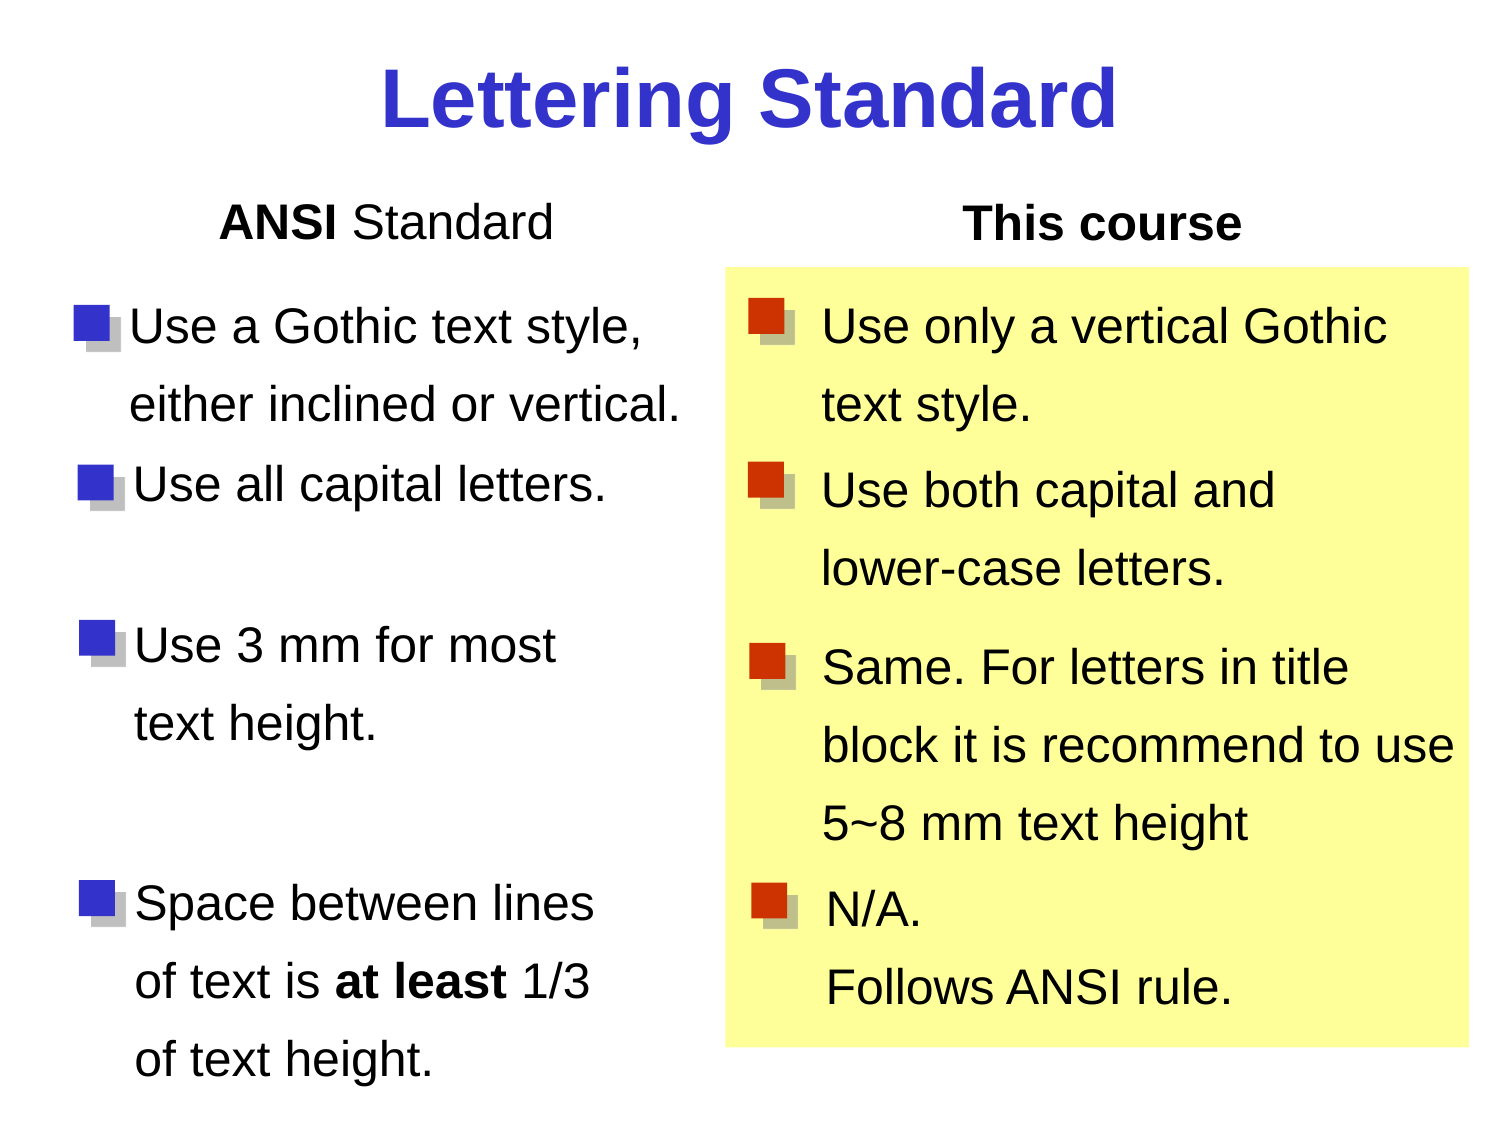

# Lettering Standard
ANSI Standard
This course

Use only a vertical Gothic
text style.

Use a Gothic text style,
either inclined or vertical.

Use both capital and
lower-case letters.

Use all capital letters.

Use 3 mm for most
text height.

Same. For letters in title block it is recommend to use 5~8 mm text height

Space between lines
of text is at least 1/3
of text height.

N/A.
Follows ANSI rule.